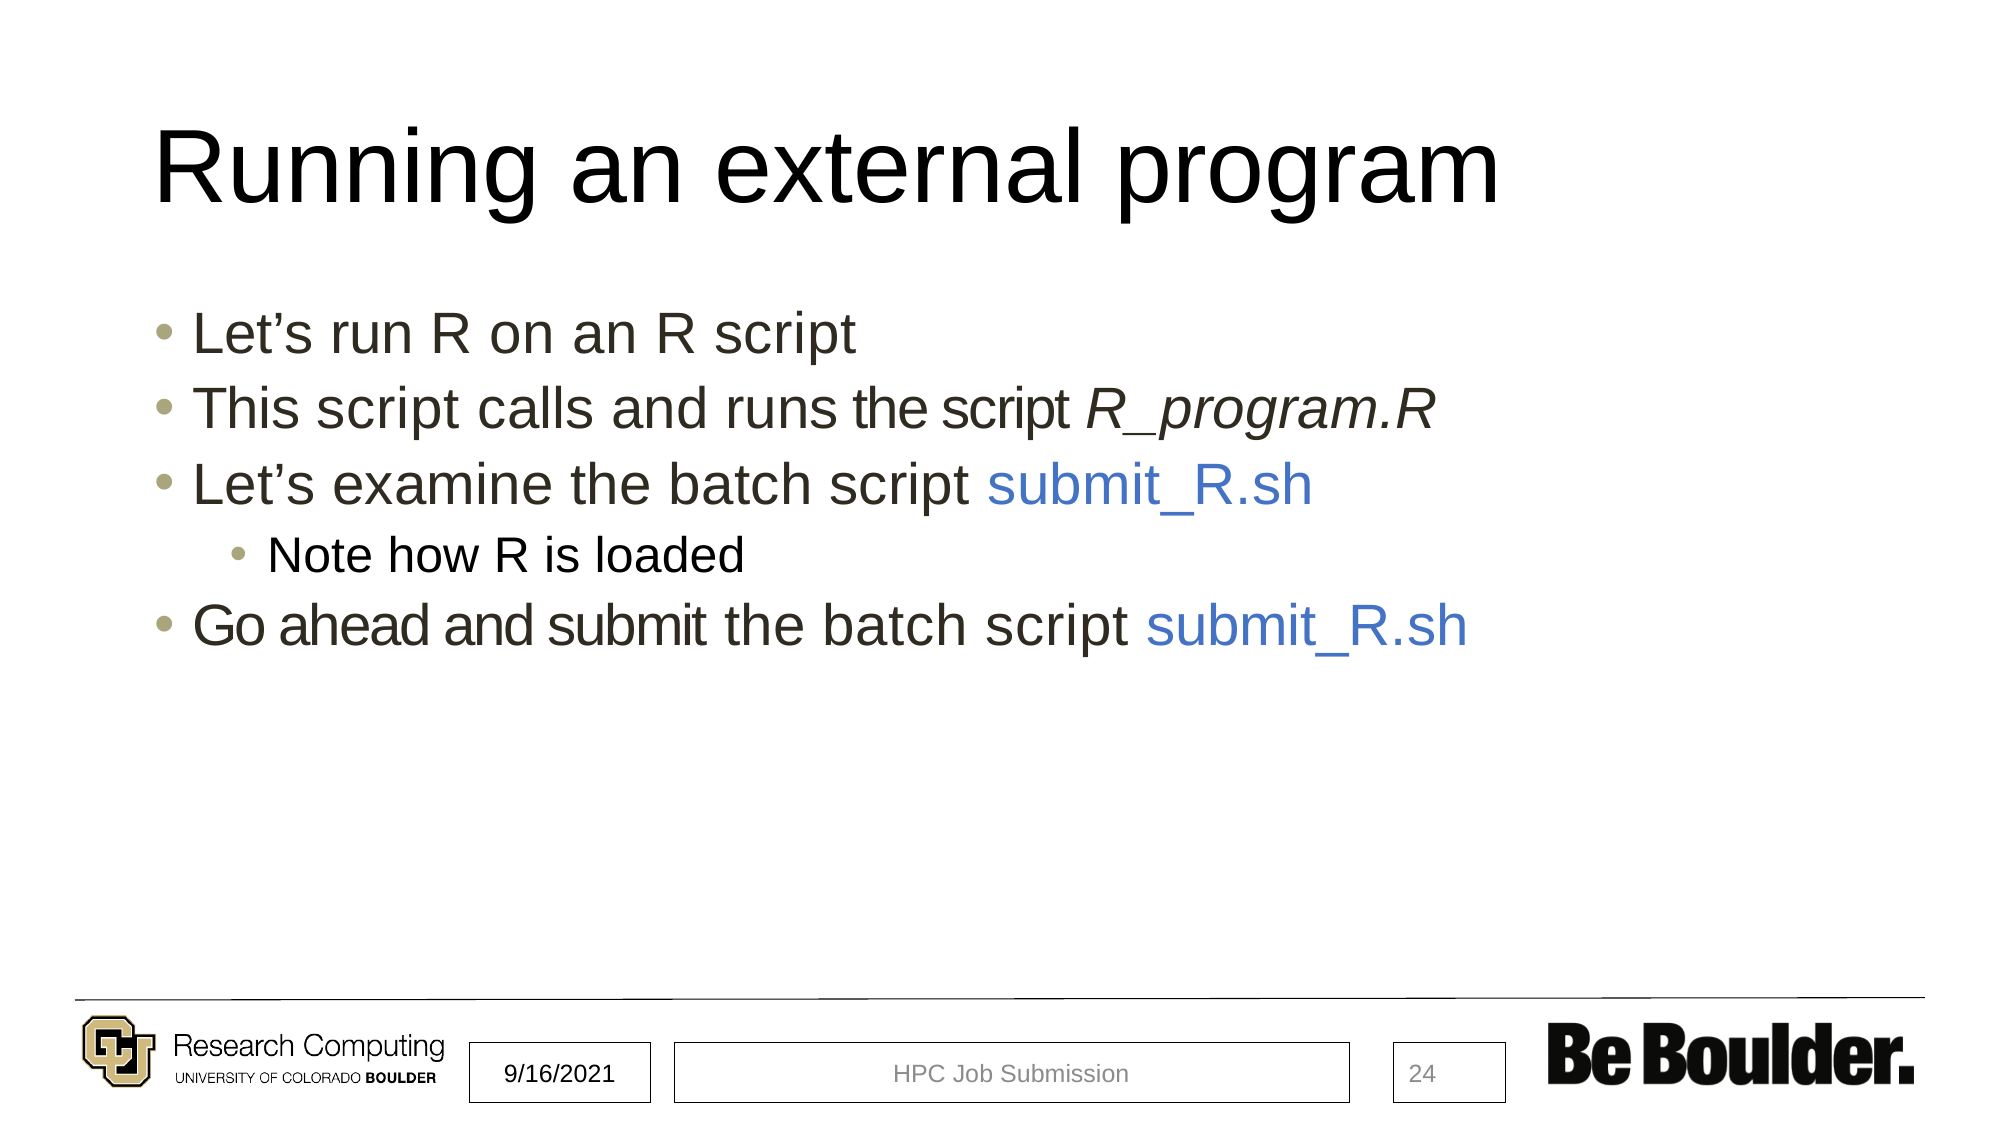

# Running an external program
Let’s run R on an R script
This script calls and runs the script R_program.R
Let’s examine the batch script submit_R.sh
Note how R is loaded
Go ahead and submit the batch script submit_R.sh

9/16/2021
HPC Job Submission
24